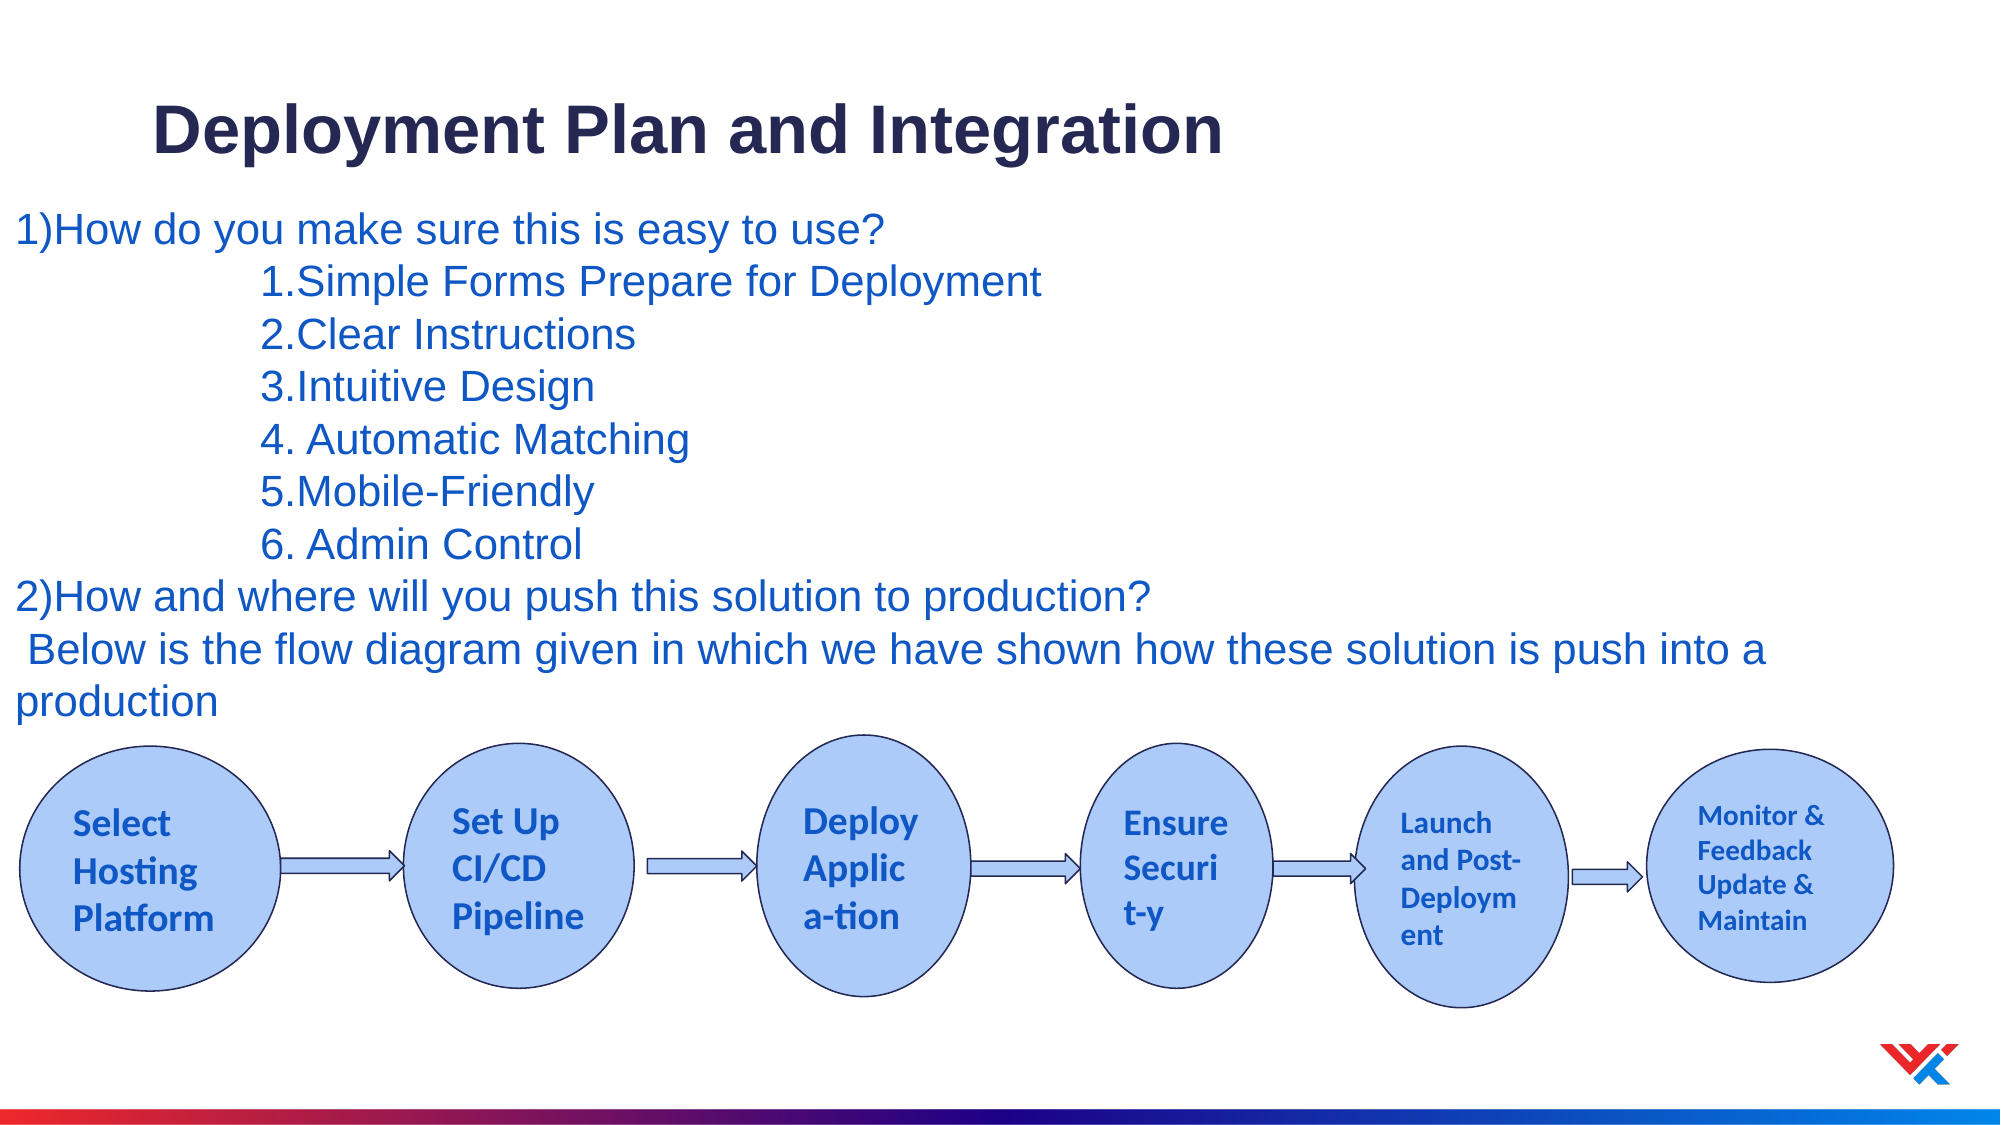

# Deployment Plan and Integration
1)How do you make sure this is easy to use?
                    1.Simple Forms Prepare for Deployment
                    2.Clear Instructions
                    3.Intuitive Design
                    4. Automatic Matching
                    5.Mobile-Friendly
                    6. Admin Control
2)How and where will you push this solution to production?
 Below is the flow diagram given in which we have shown how these solution is push into a production

Deploy Applica-tion
Set Up CI/CD Pipeline
Ensure Securit-y
Select Hosting Platform
Launch and Post-Deployment
Monitor & Feedback
Update & Maintain